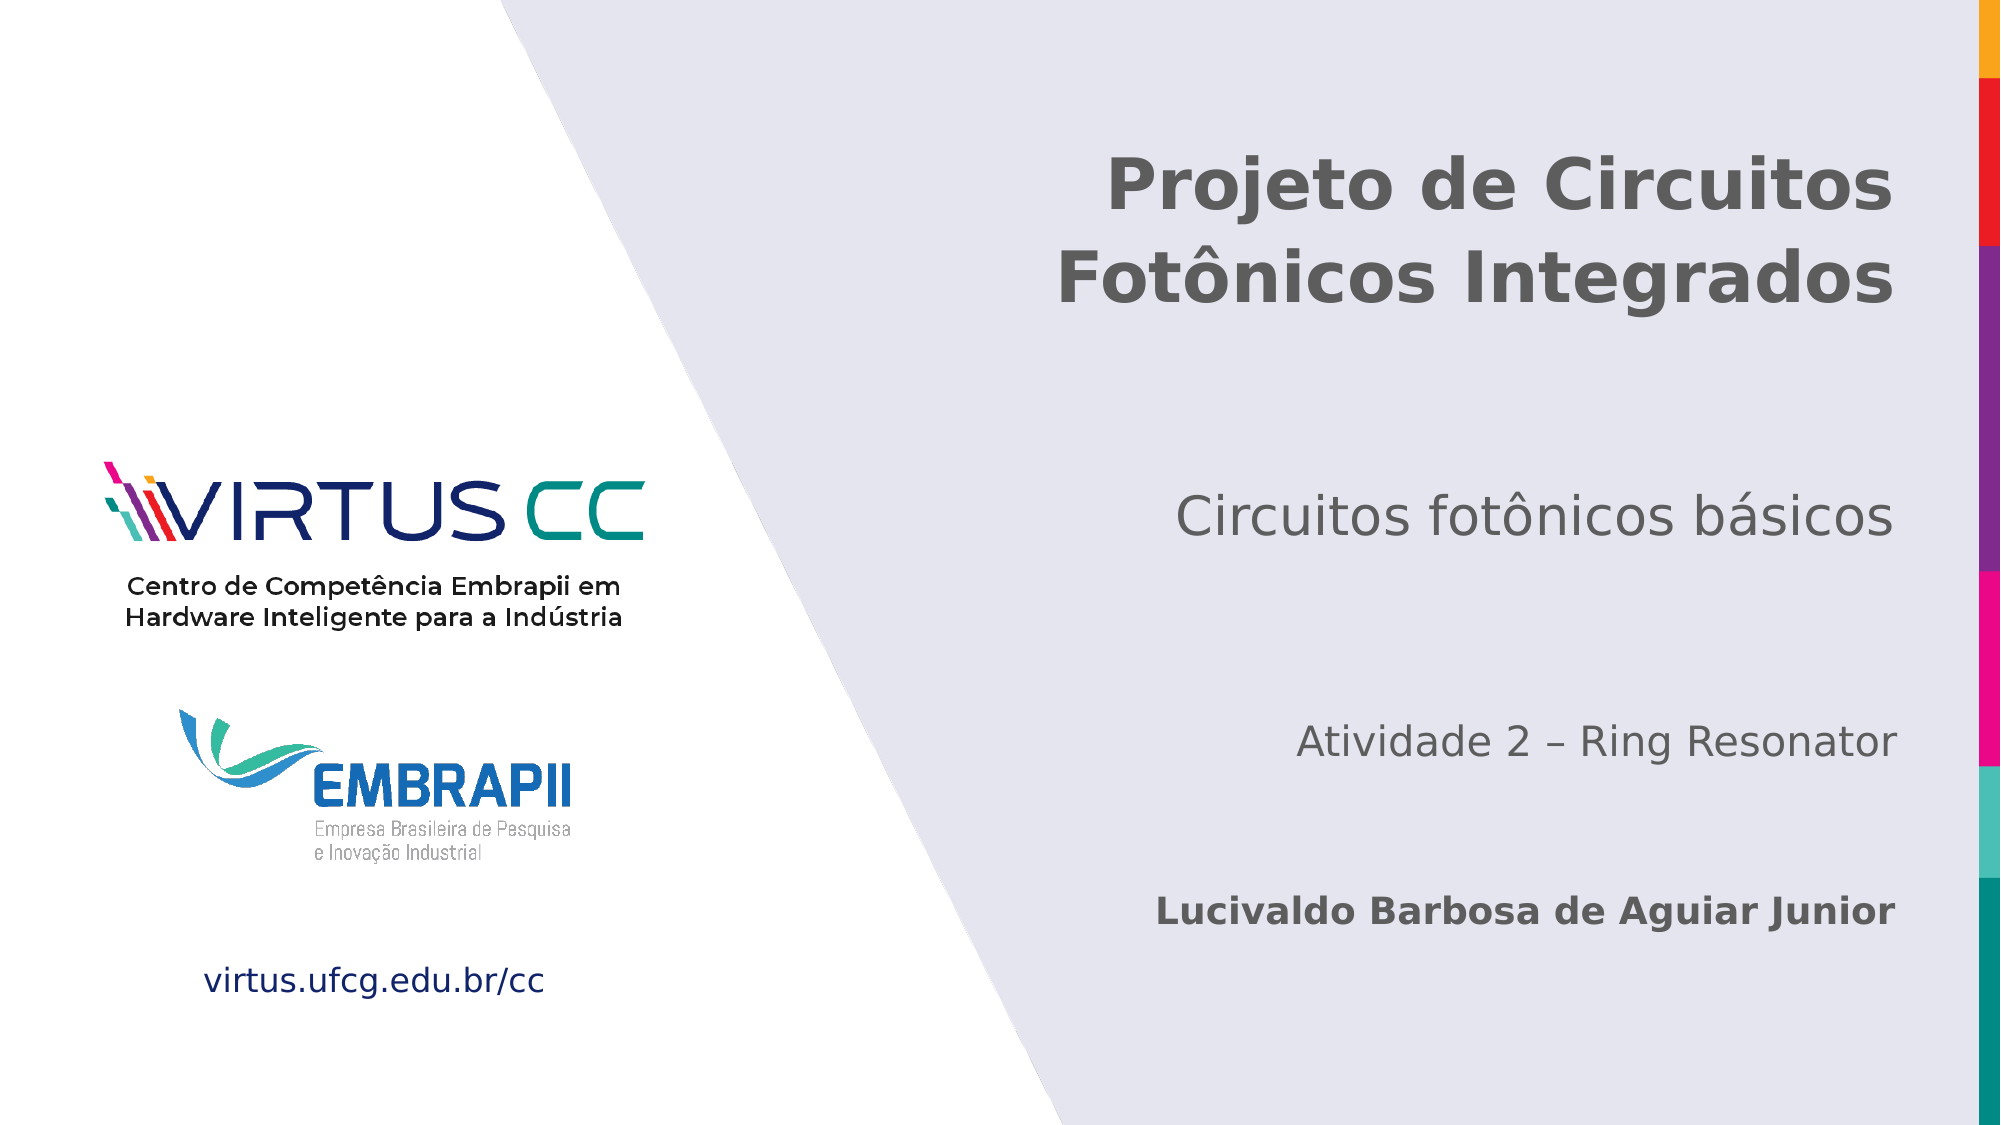

# Projeto de Circuitos Fotônicos Integrados
Circuitos fotônicos básicos
Atividade 2 – Ring Resonator
Lucivaldo Barbosa de Aguiar Junior